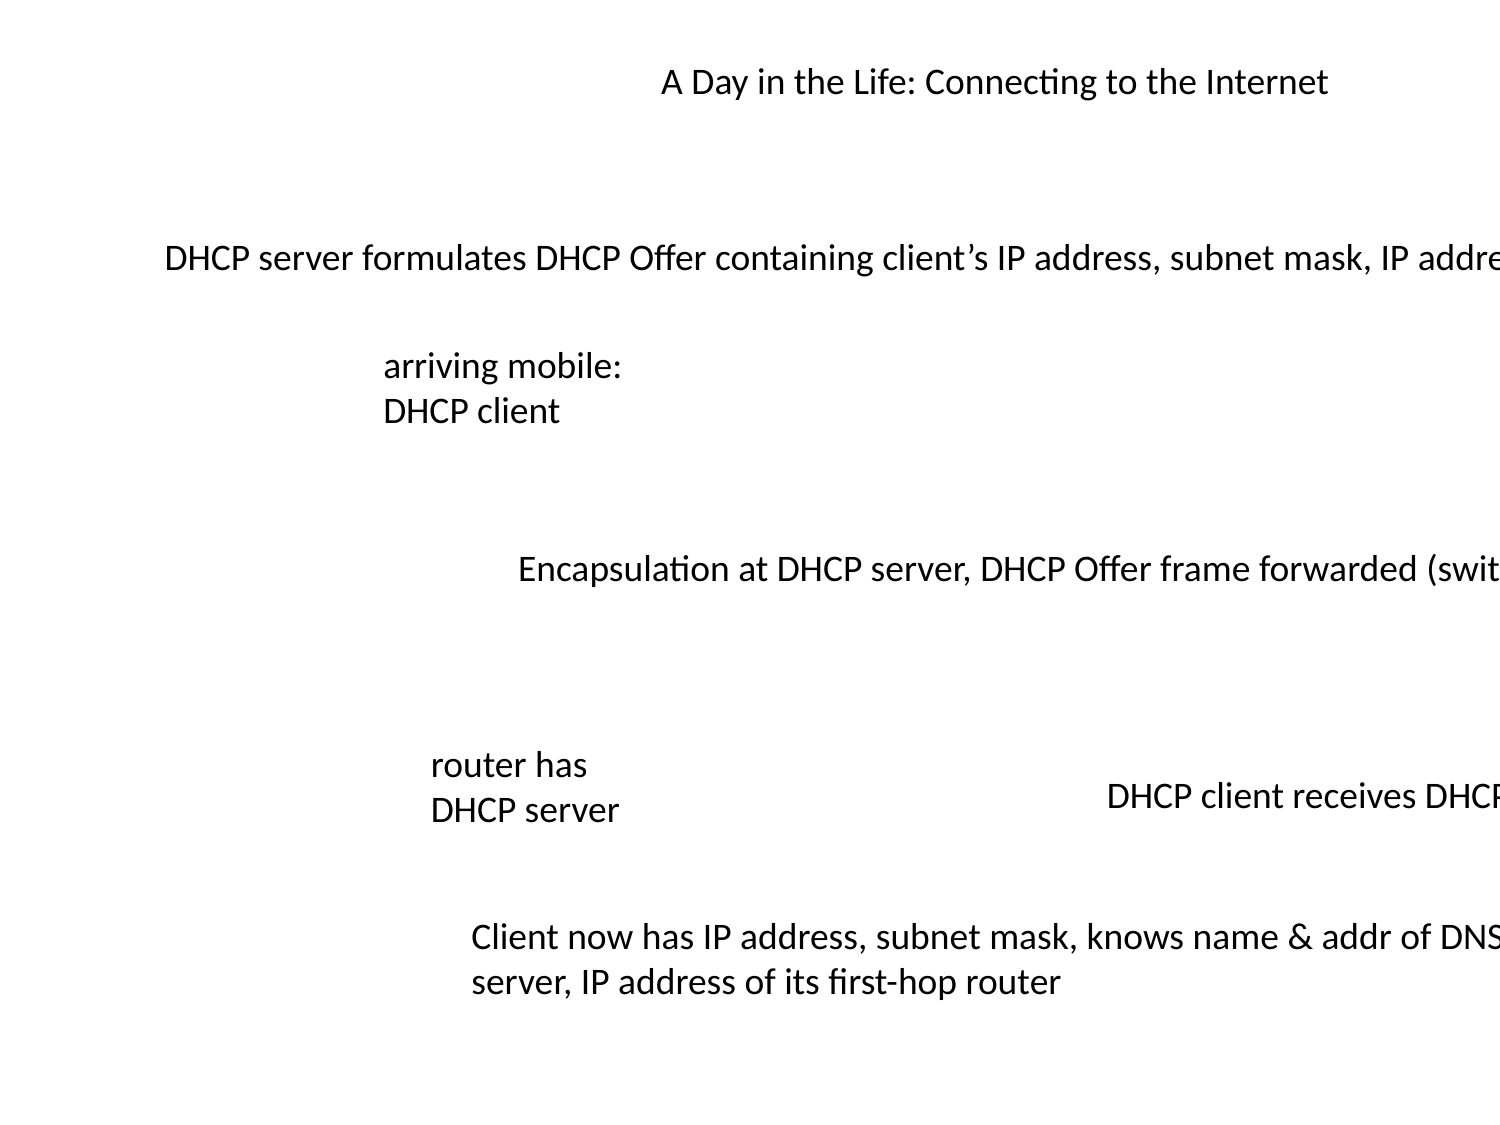

A Day in the Life: Connecting to the Internet
DHCP server formulates DHCP Offer containing client’s IP address, subnet mask, IP address of first-hop router (default gateway), name & IP address of DNS server

arriving mobile:
DHCP client

Encapsulation at DHCP server, DHCP Offer frame forwarded (switch learning) through LAN, demultiplexing at client

router has
DHCP server
DHCP client receives DHCP ACK reply
Client now has IP address, subnet mask, knows name & addr of DNS
server, IP address of its first-hop router